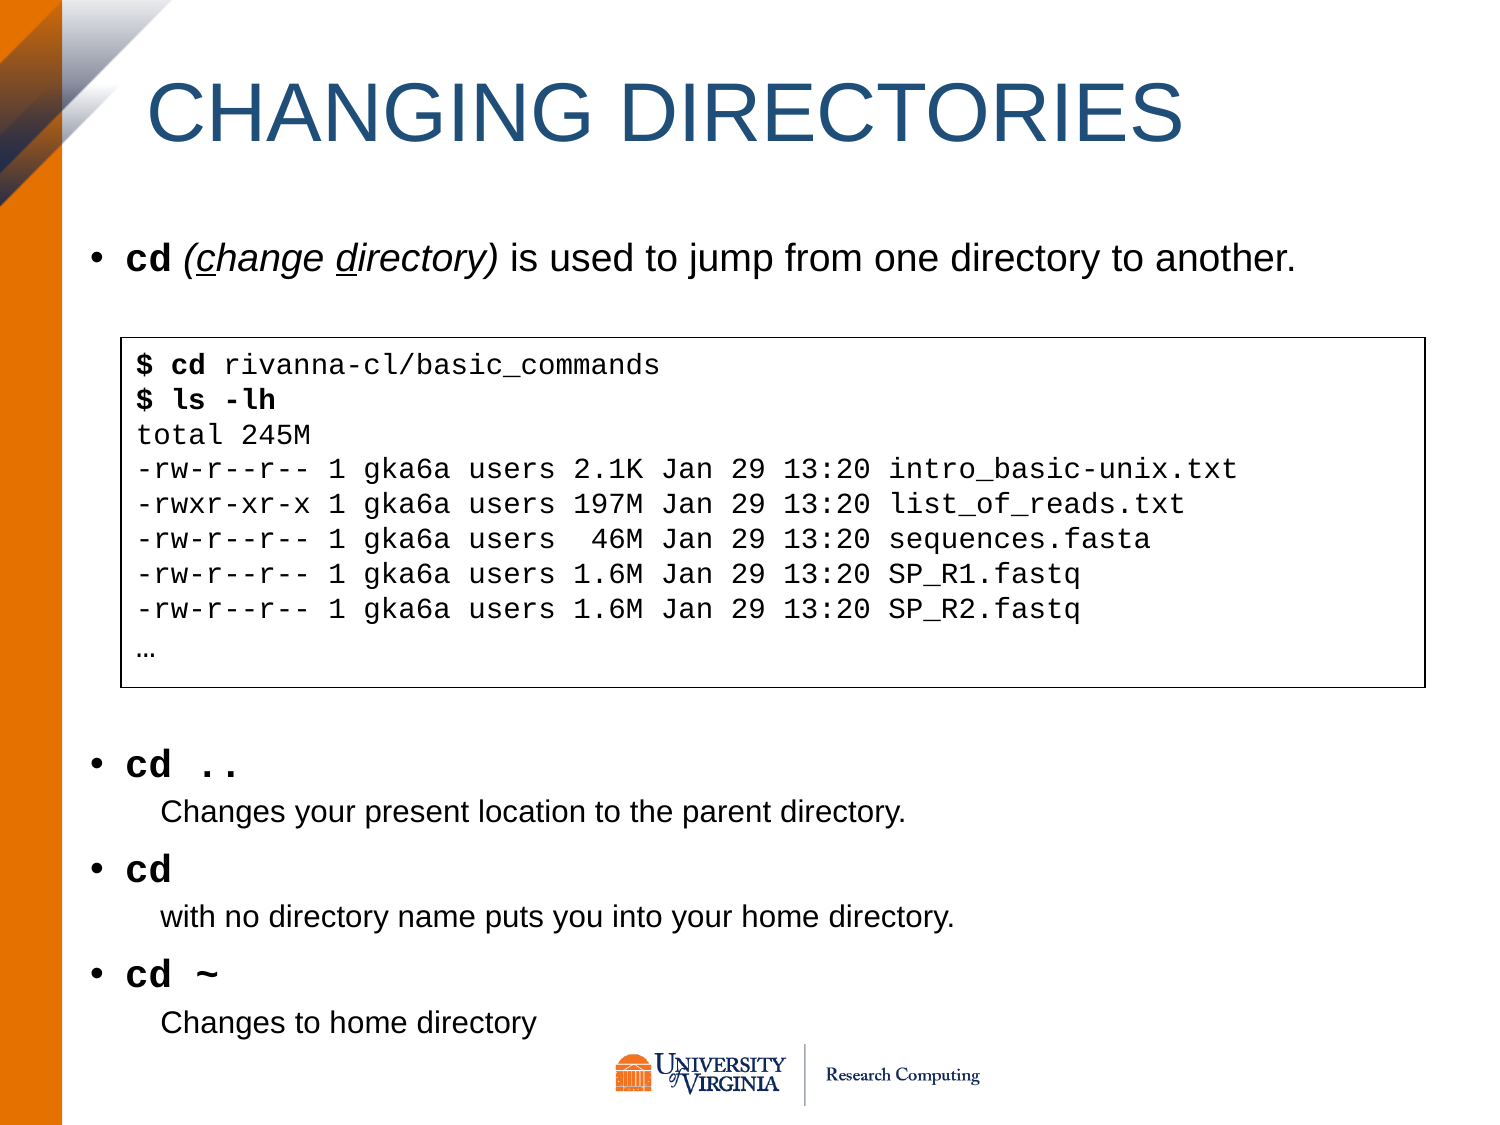

CHANGING DIRECTORIES
cd (change directory) is used to jump from one directory to another.

cd ..
Changes your present location to the parent directory.
cd
with no directory name puts you into your home directory.
cd ~
Changes to home directory
$ cd rivanna-cl/basic_commands
$ ls -lh
total 245M
-rw-r--r-- 1 gka6a users 2.1K Jan 29 13:20 intro_basic-unix.txt
-rwxr-xr-x 1 gka6a users 197M Jan 29 13:20 list_of_reads.txt
-rw-r--r-- 1 gka6a users  46M Jan 29 13:20 sequences.fasta
-rw-r--r-- 1 gka6a users 1.6M Jan 29 13:20 SP_R1.fastq
-rw-r--r-- 1 gka6a users 1.6M Jan 29 13:20 SP_R2.fastq
…